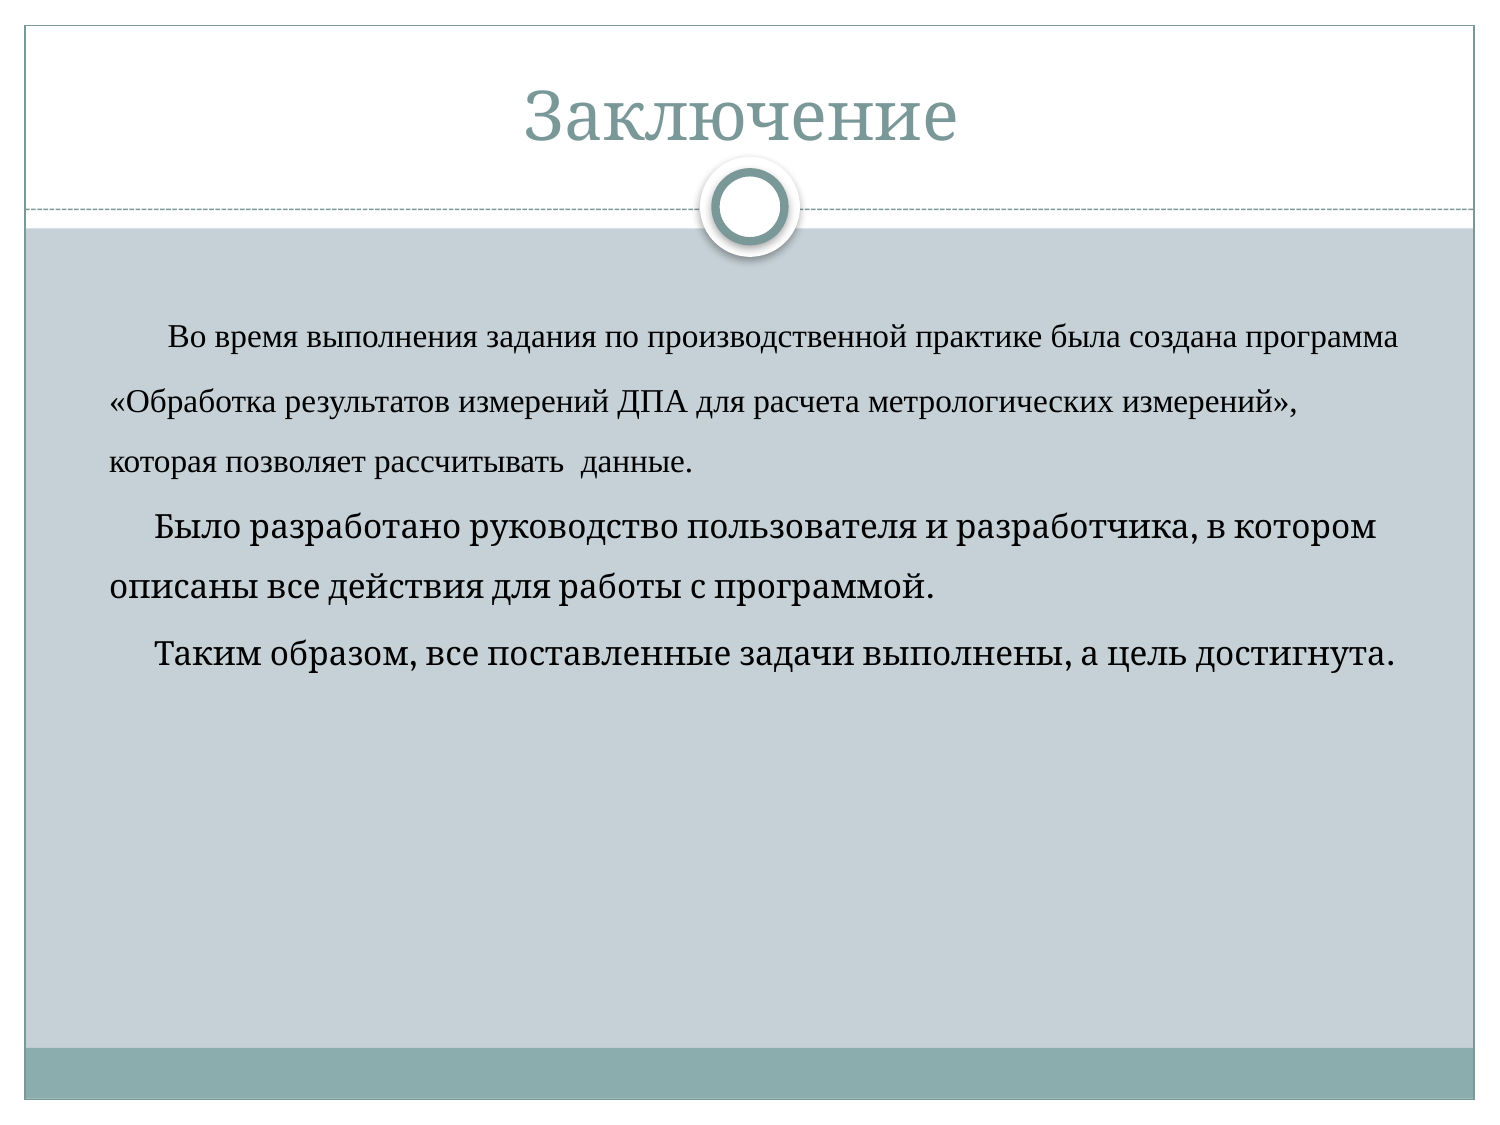

# Заключение
 Во время выполнения задания по производственной практике была создана программа «Обработка результатов измерений ДПА для расчета метрологических измерений», которая позволяет рассчитывать  данные.
Было разработано руководство пользователя и разработчика, в котором описаны все действия для работы с программой.
Таким образом, все поставленные задачи выполнены, а цель достигнута.